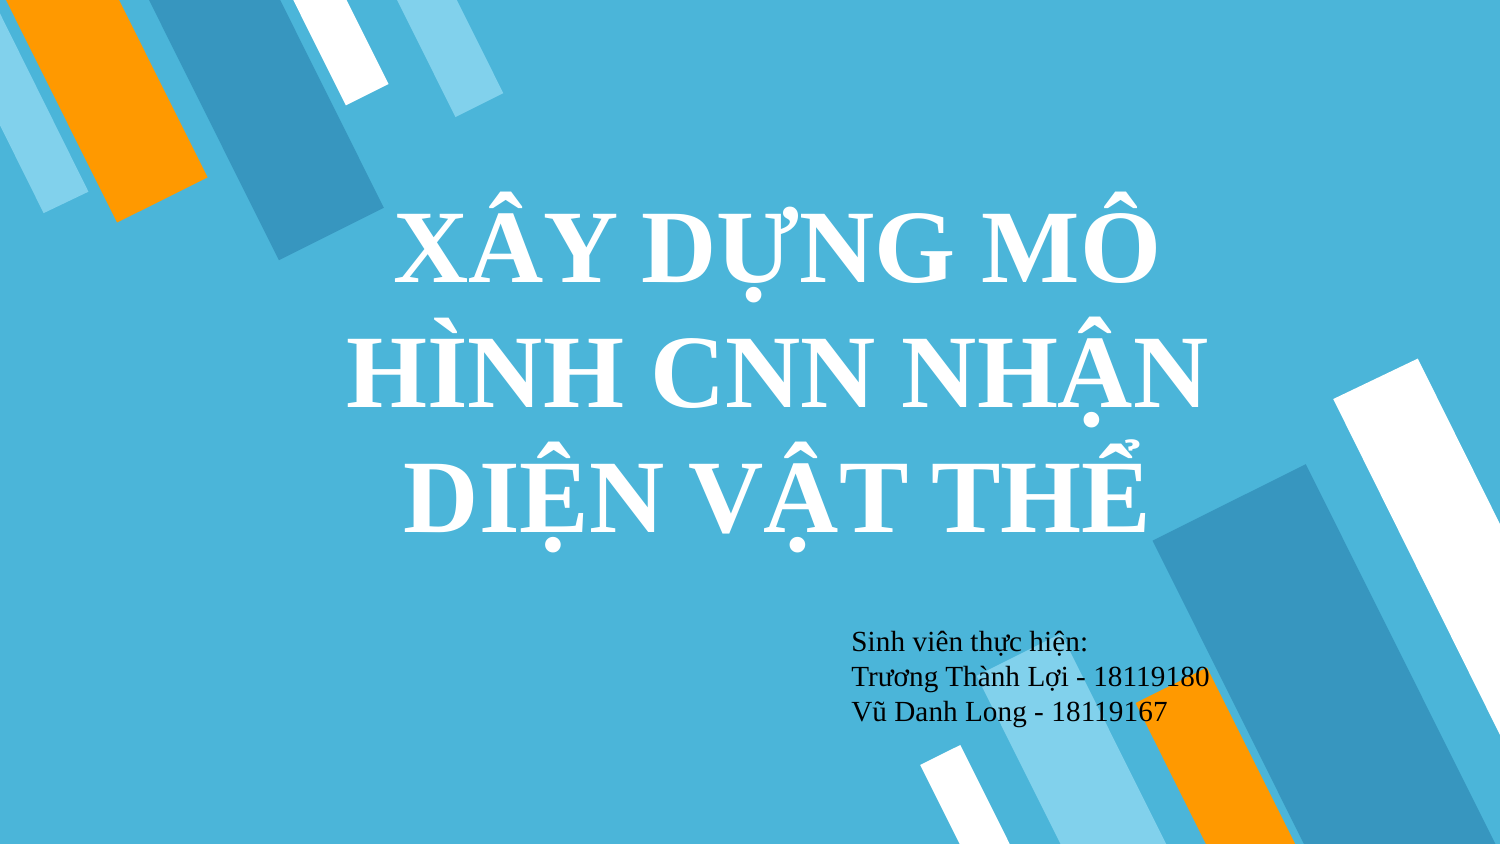

# XÂY DỰNG MÔ HÌNH CNN NHẬN DIỆN VẬT THỂ
Sinh viên thực hiện:
Trương Thành Lợi - 18119180
Vũ Danh Long - 18119167